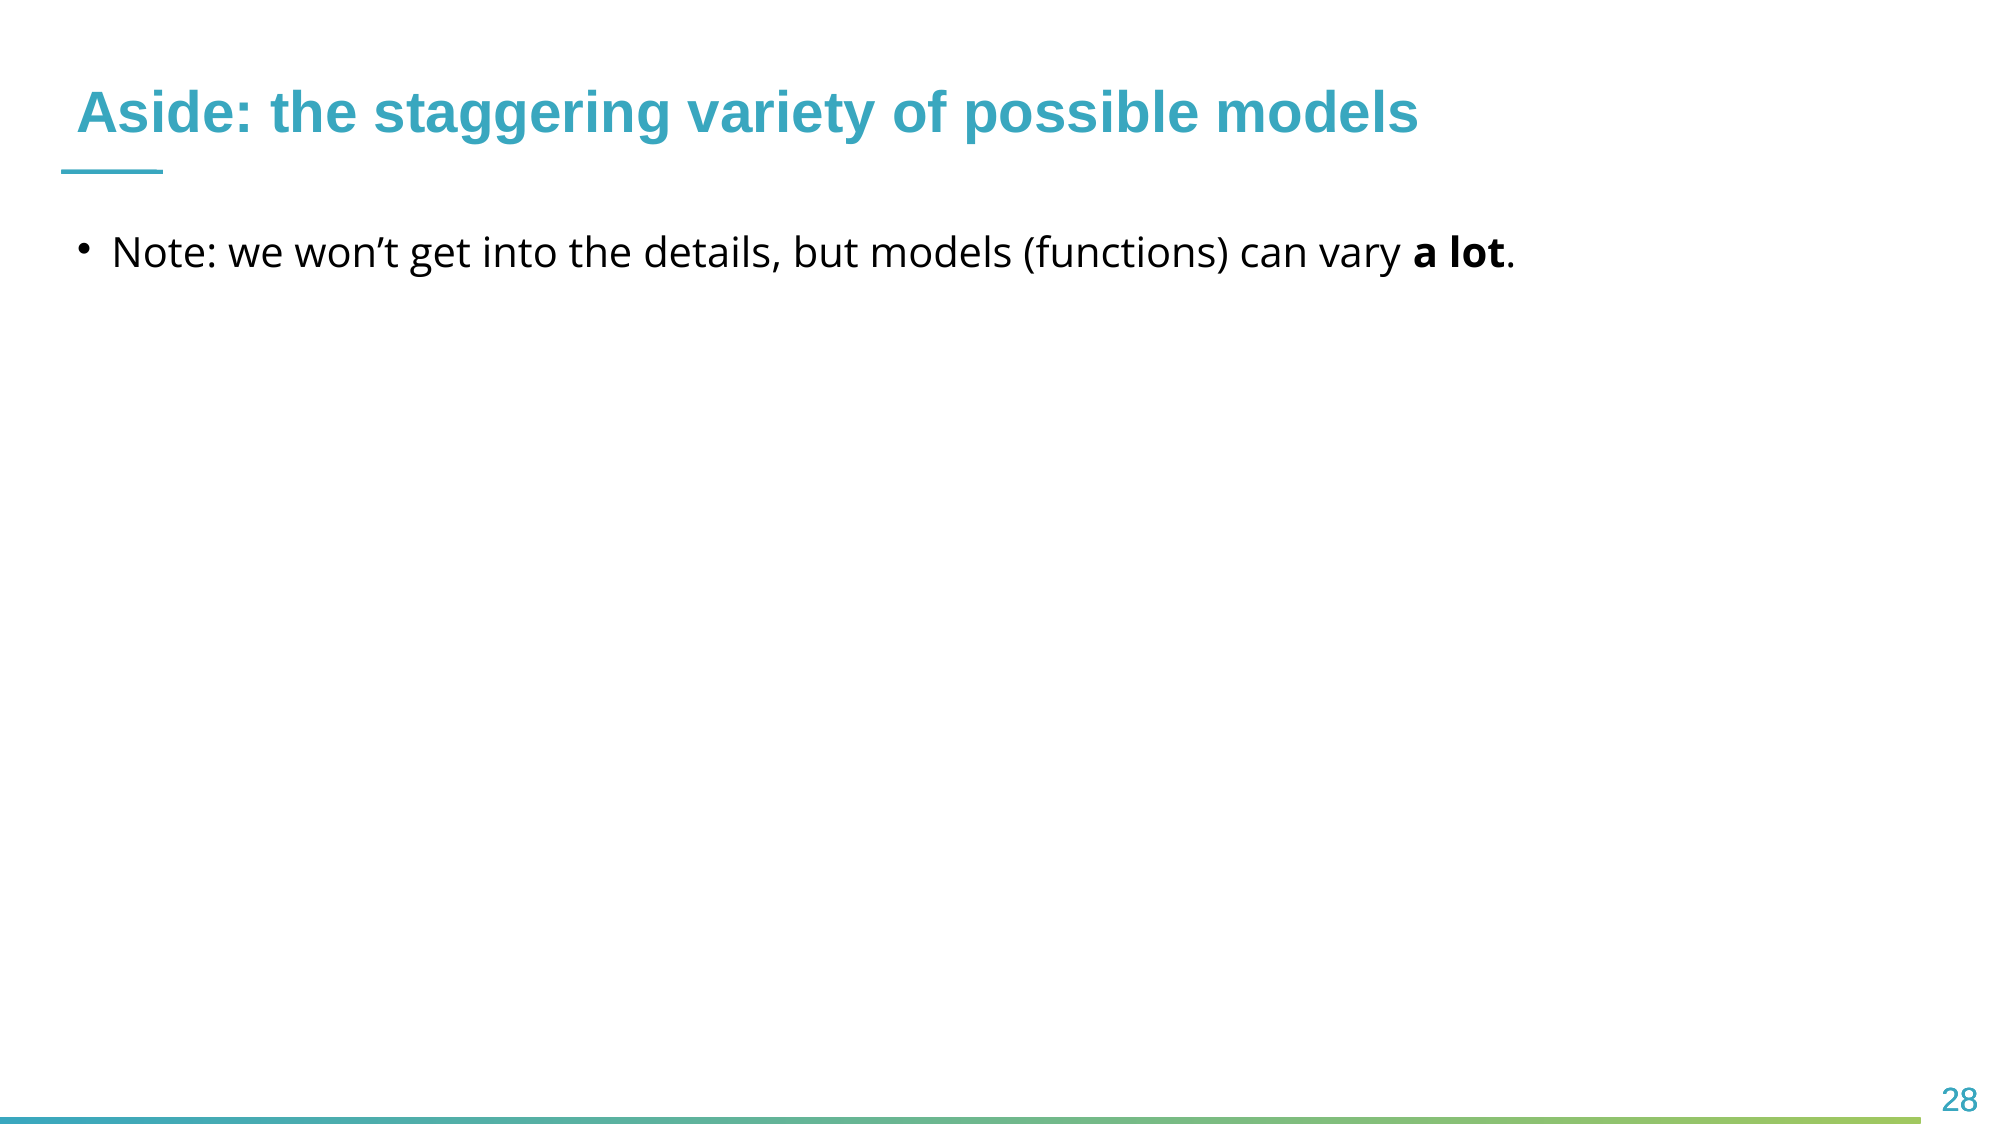

Aside: the staggering variety of possible models
Note: we won’t get into the details, but models (functions) can vary a lot.